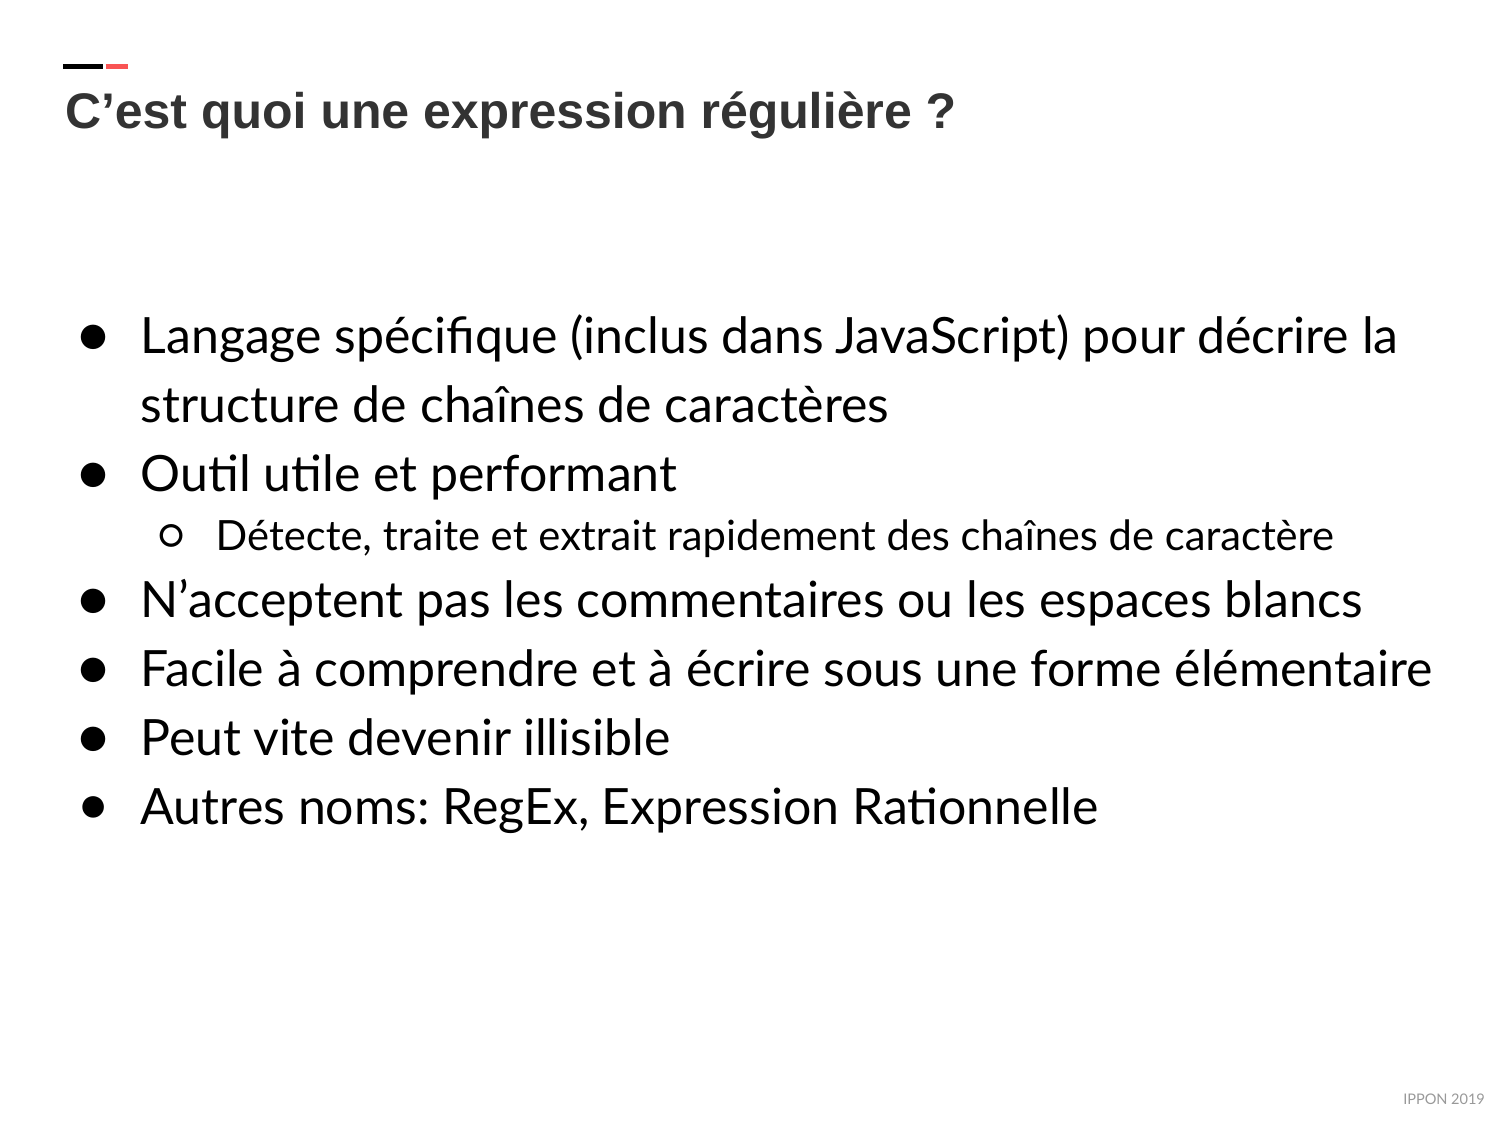

C’est quoi une expression régulière ?
Langage spécifique (inclus dans JavaScript) pour décrire la structure de chaînes de caractères
Outil utile et performant
Détecte, traite et extrait rapidement des chaînes de caractère
N’acceptent pas les commentaires ou les espaces blancs
Facile à comprendre et à écrire sous une forme élémentaire
Peut vite devenir illisible
Autres noms: RegEx, Expression Rationnelle